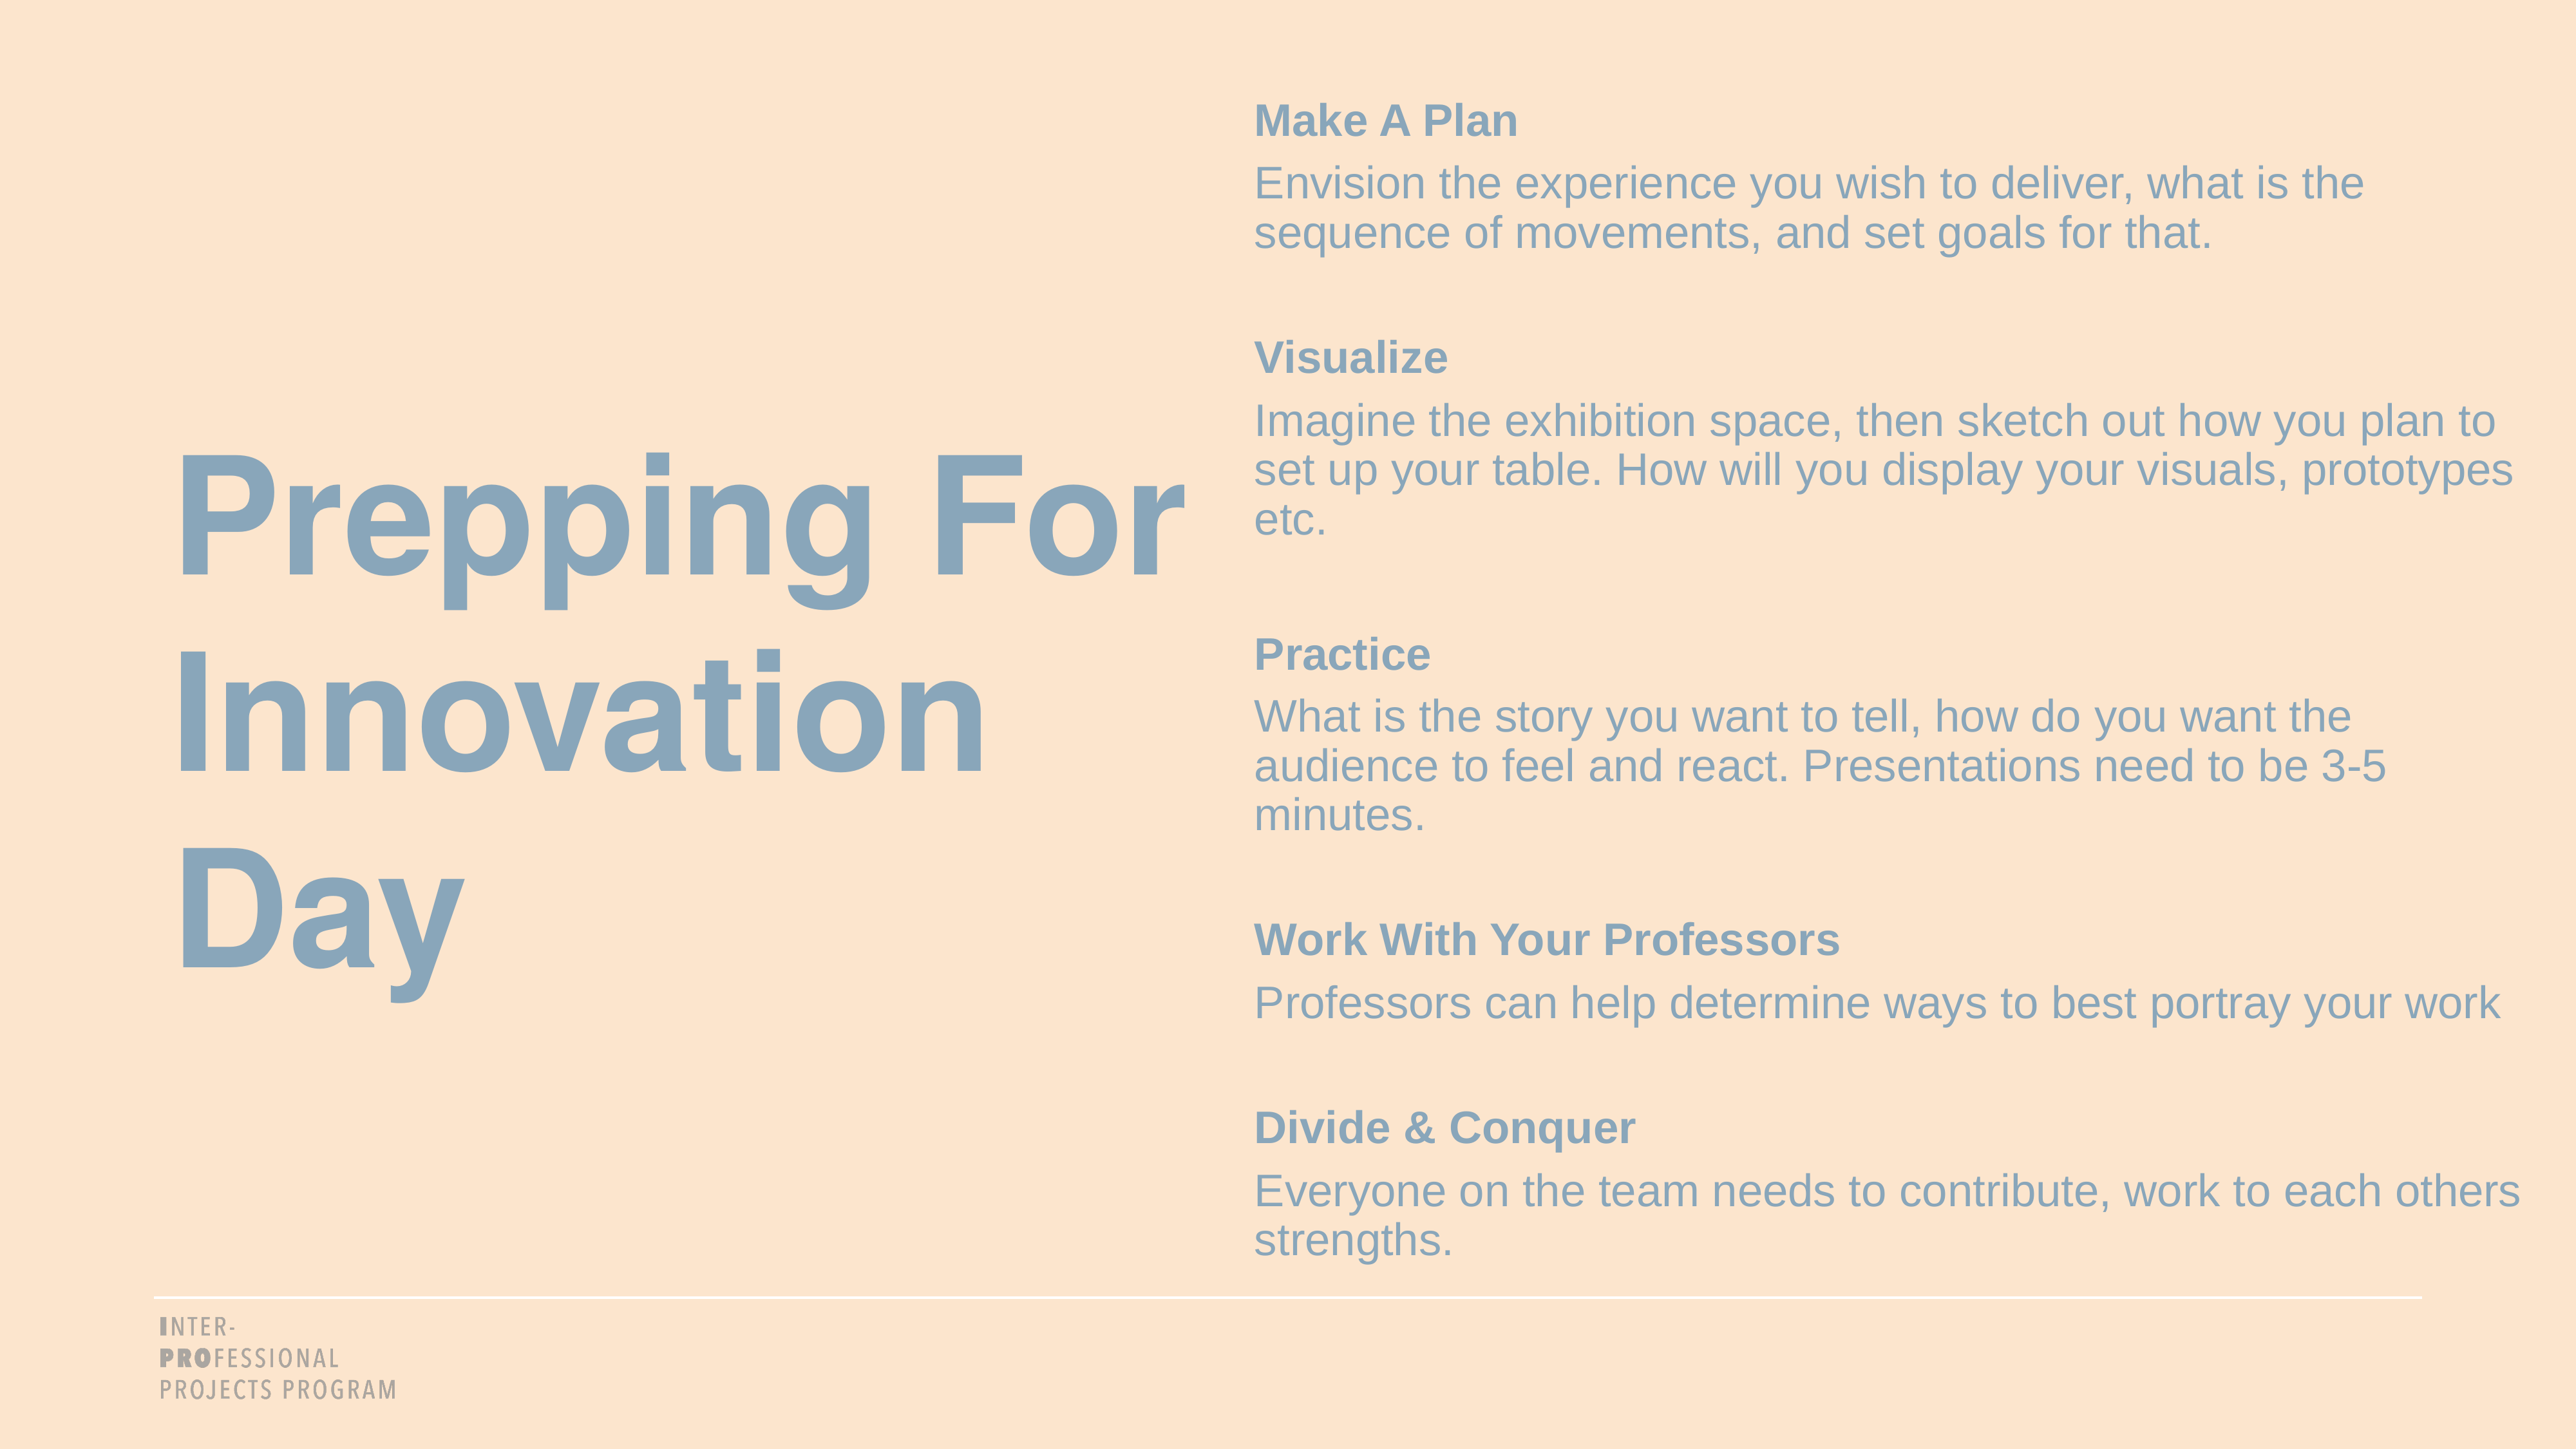

Make A Plan
Envision the experience you wish to deliver, what is the sequence of movements, and set goals for that.

Visualize
Imagine the exhibition space, then sketch out how you plan to set up your table. How will you display your visuals, prototypes etc.

Practice
What is the story you want to tell, how do you want the audience to feel and react. Presentations need to be 3-5 minutes.

Work With Your Professors
Professors can help determine ways to best portray your work

Divide & Conquer
Everyone on the team needs to contribute, work to each others strengths.
Prepping For
Innovation Day